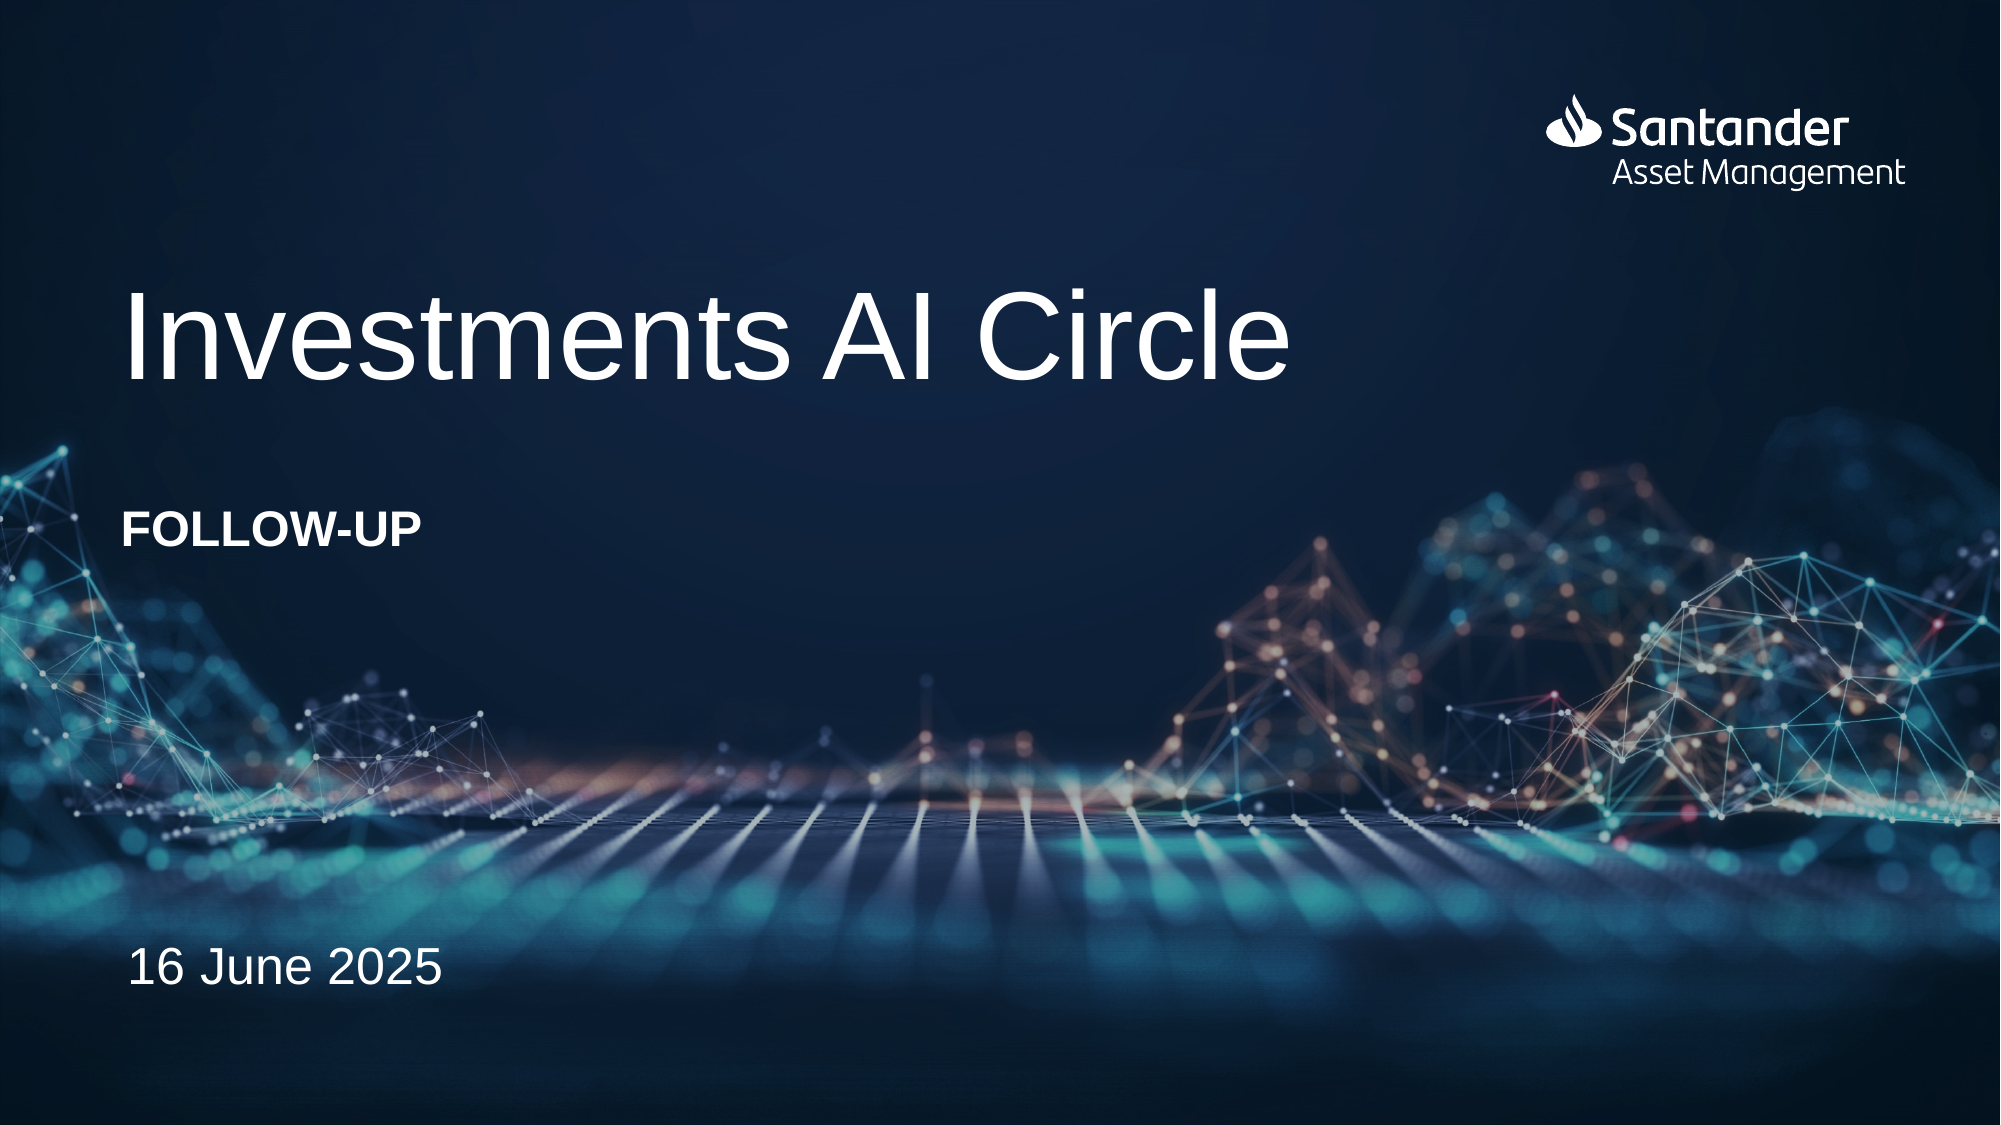

Investments AI Circle
FOLLOW-UP
16 June 2025